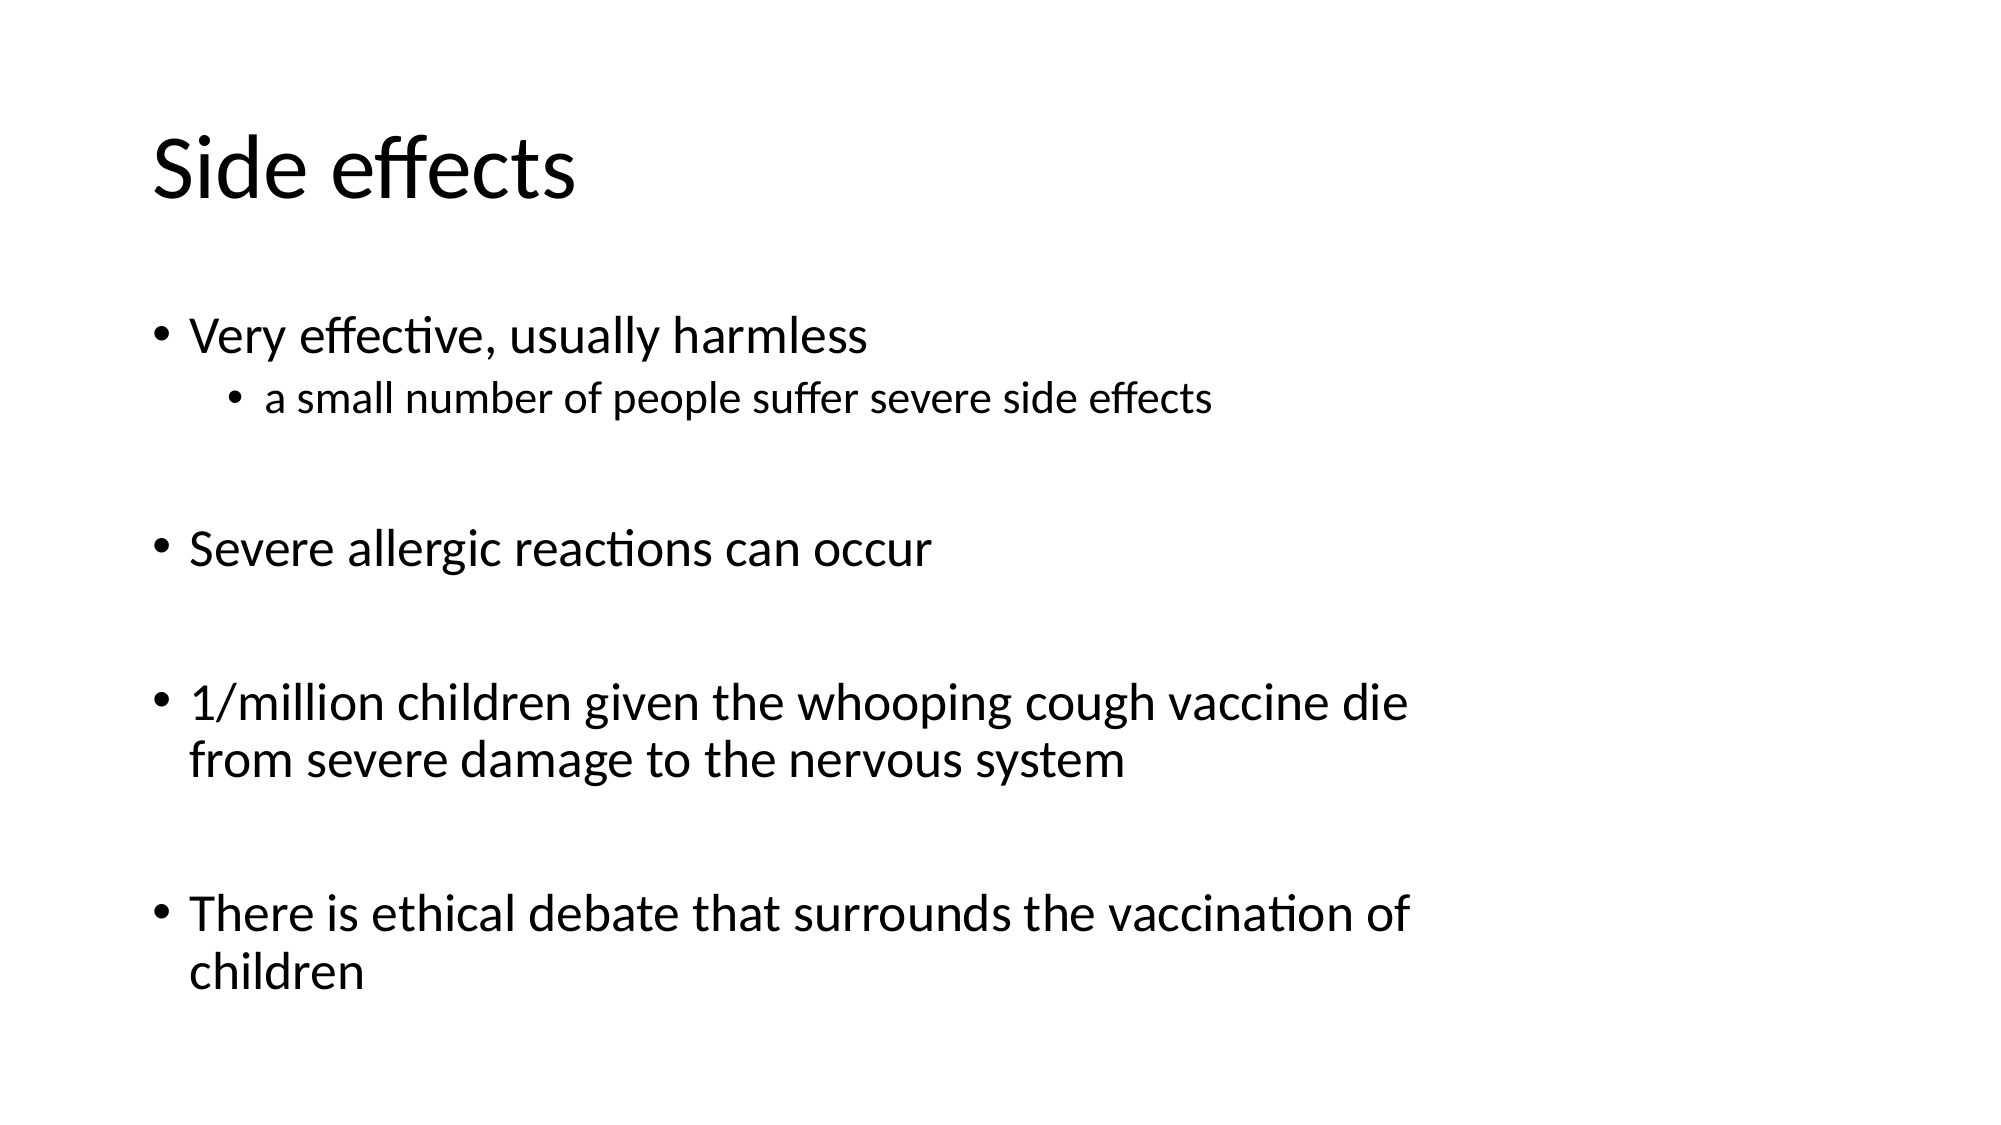

# Side effects
Very effective, usually harmless
a small number of people suffer severe side effects

Severe allergic reactions can occur

1/million children given the whooping cough vaccine die from severe damage to the nervous system

There is ethical debate that surrounds the vaccination of children